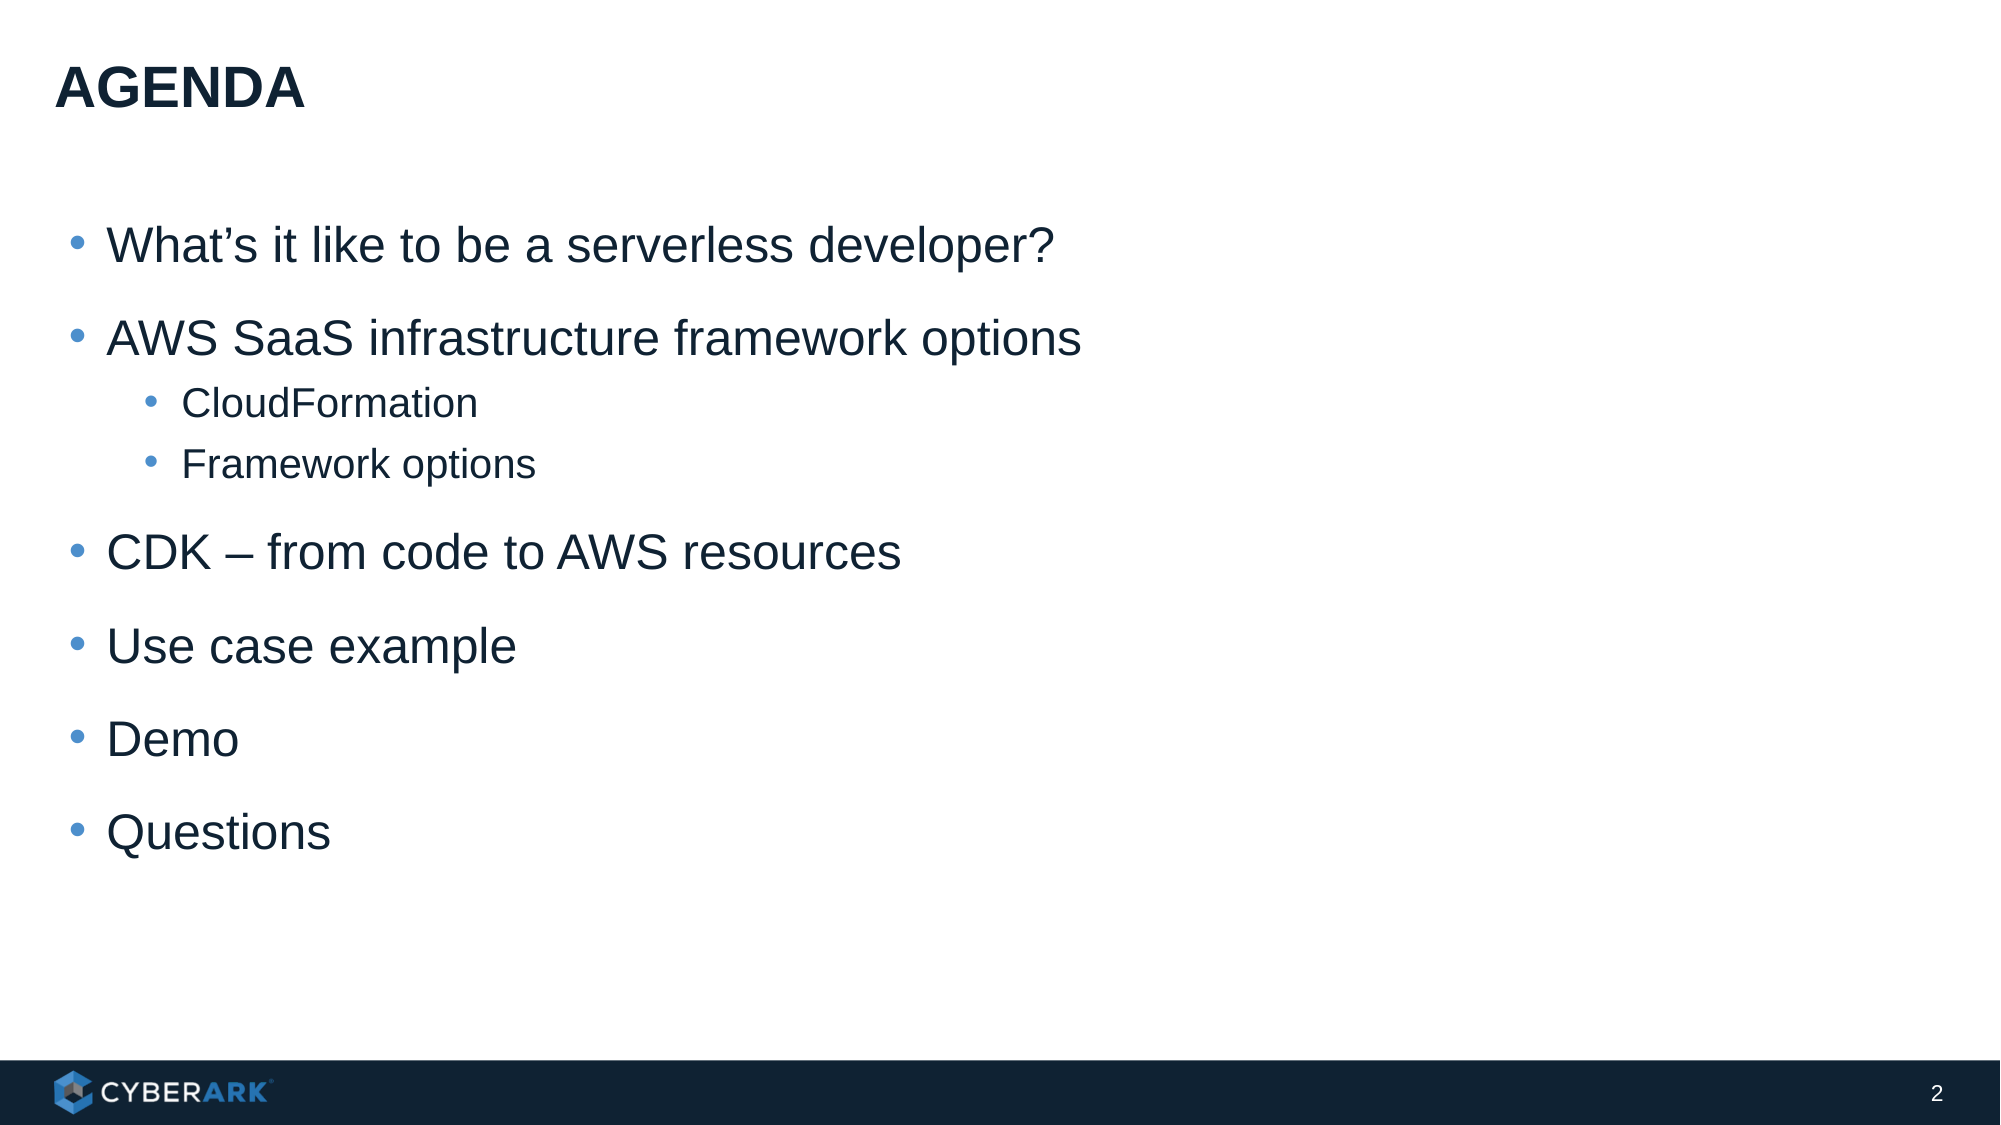

# Agenda
What’s it like to be a serverless developer?
AWS SaaS infrastructure framework options
CloudFormation
Framework options
CDK – from code to AWS resources
Use case example
Demo
Questions
2